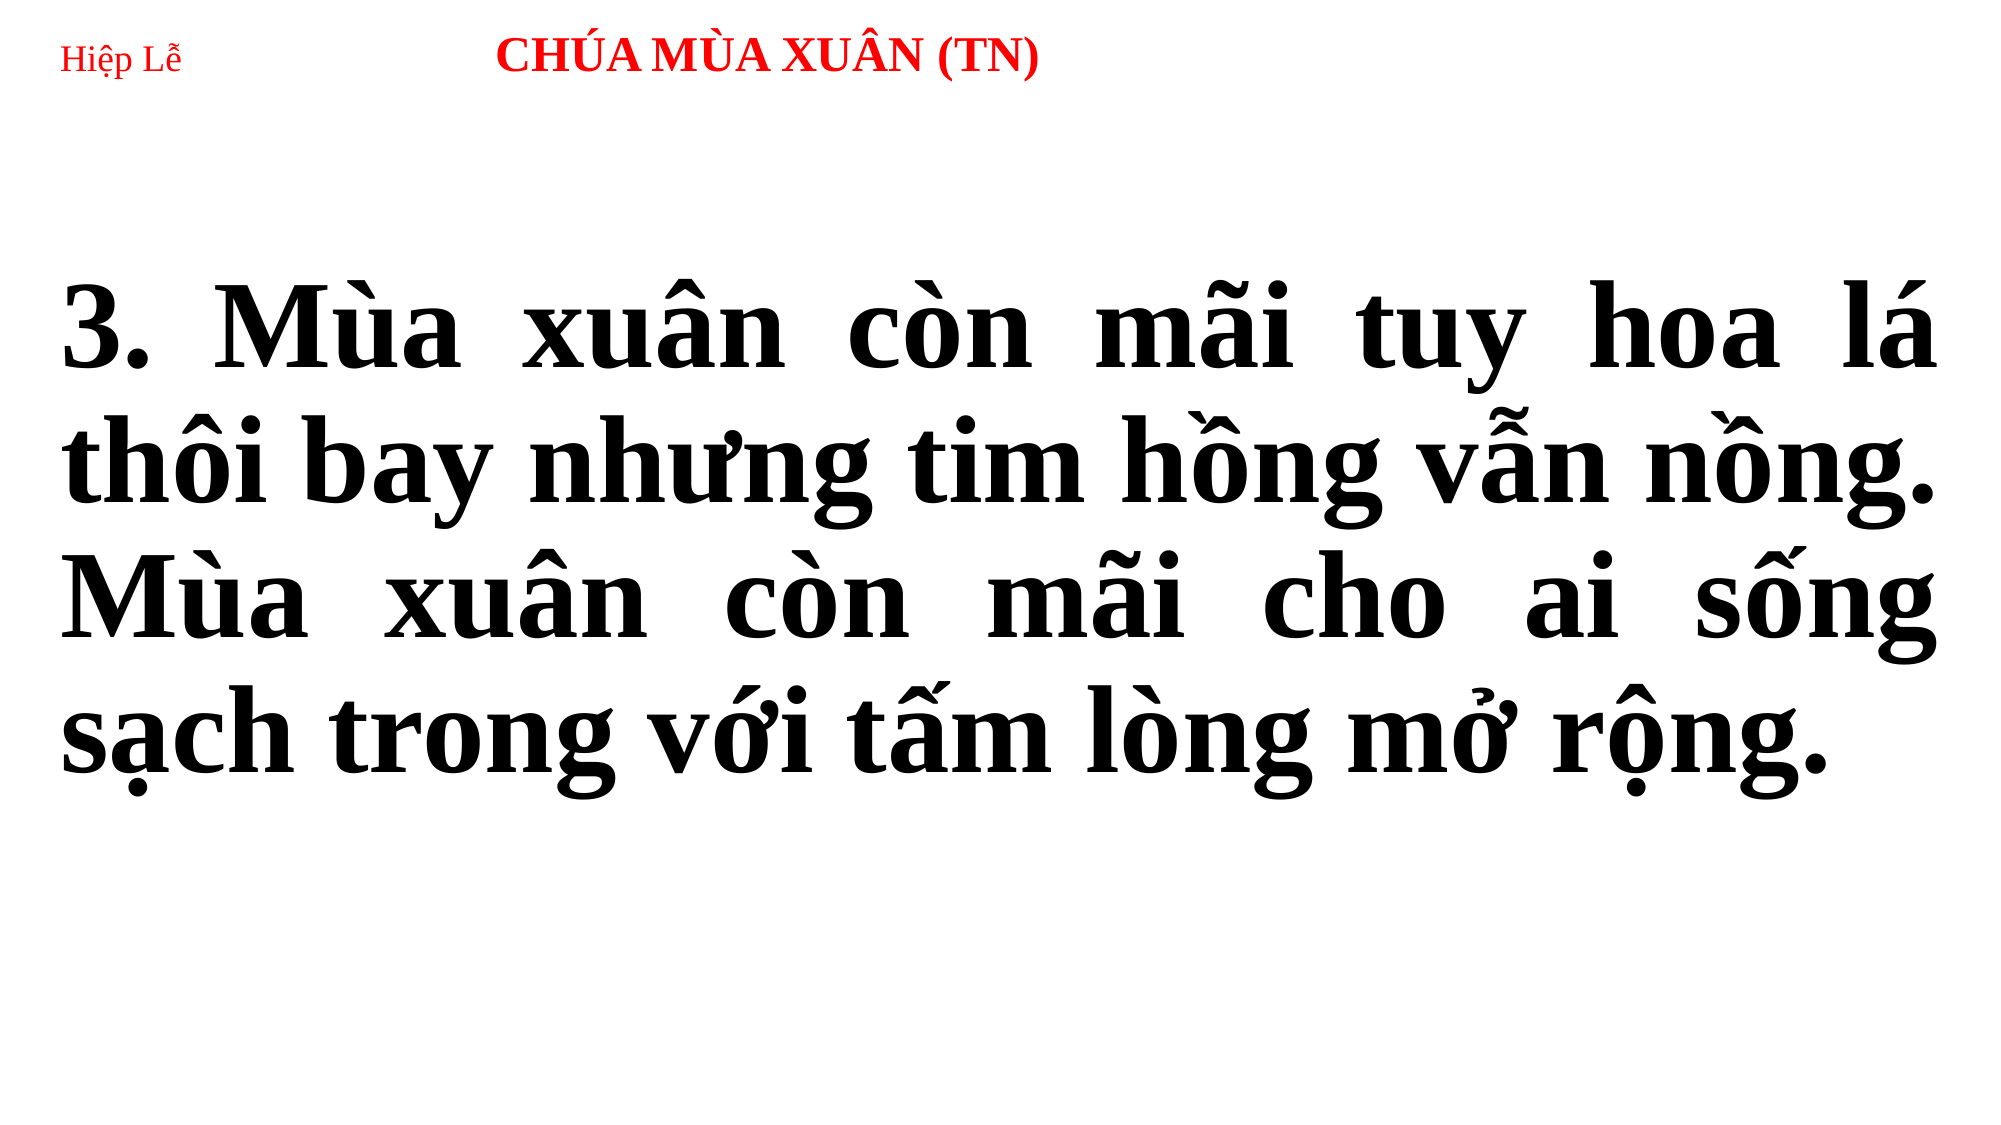

# Hiệp Lễ                                CHÚA MÙA XUÂN (TN)
3. Mùa xuân còn mãi tuy hoa lá thôi bay nhưng tim hồng vẫn nồng. Mùa xuân còn mãi cho ai sống sạch trong với tấm lòng mở rộng.